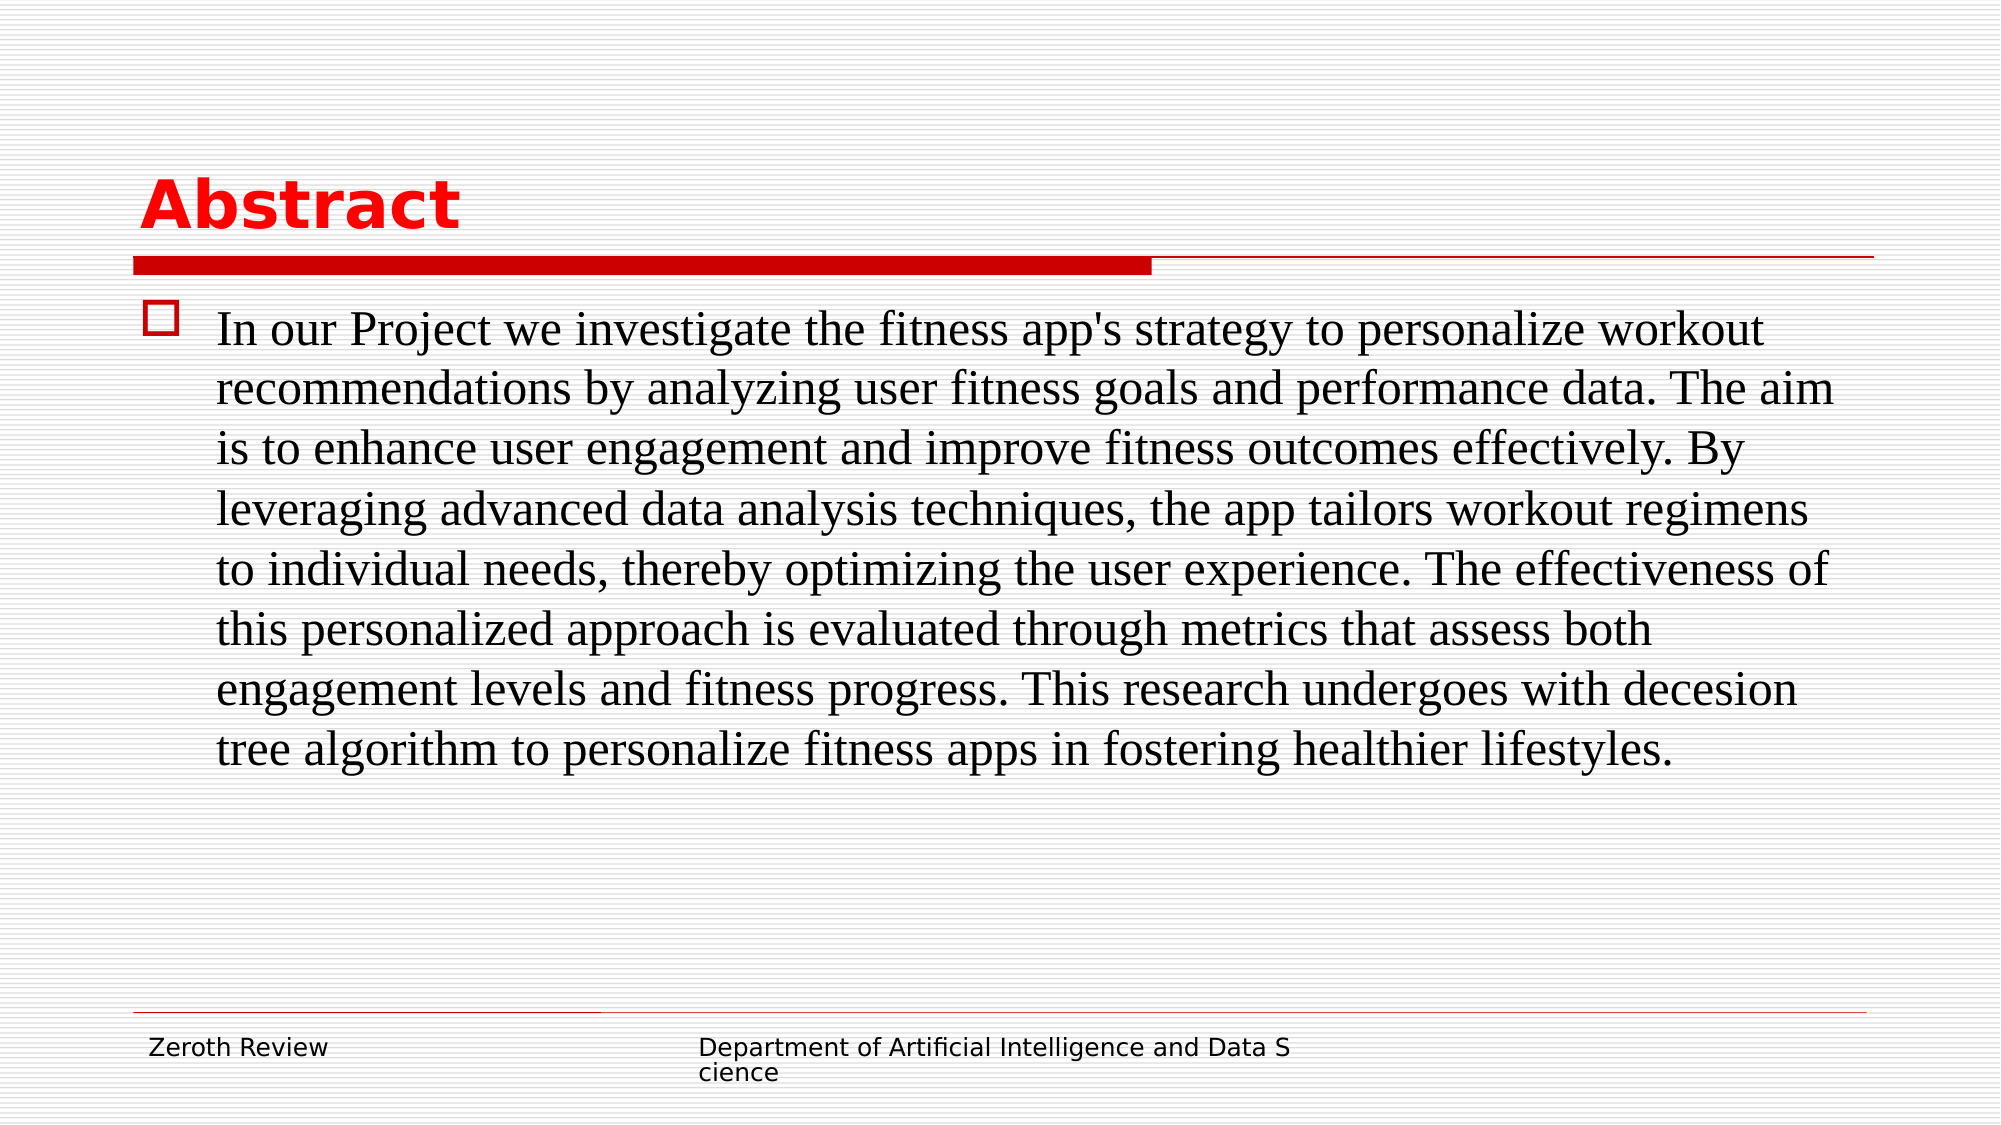

# Abstract
In our Project we investigate the fitness app's strategy to personalize workout recommendations by analyzing user fitness goals and performance data. The aim is to enhance user engagement and improve fitness outcomes effectively. By leveraging advanced data analysis techniques, the app tailors workout regimens to individual needs, thereby optimizing the user experience. The effectiveness of this personalized approach is evaluated through metrics that assess both engagement levels and fitness progress. This research undergoes with decesion tree algorithm to personalize fitness apps in fostering healthier lifestyles.

Zeroth Review
Department of Artificial Intelligence and Data Science
4